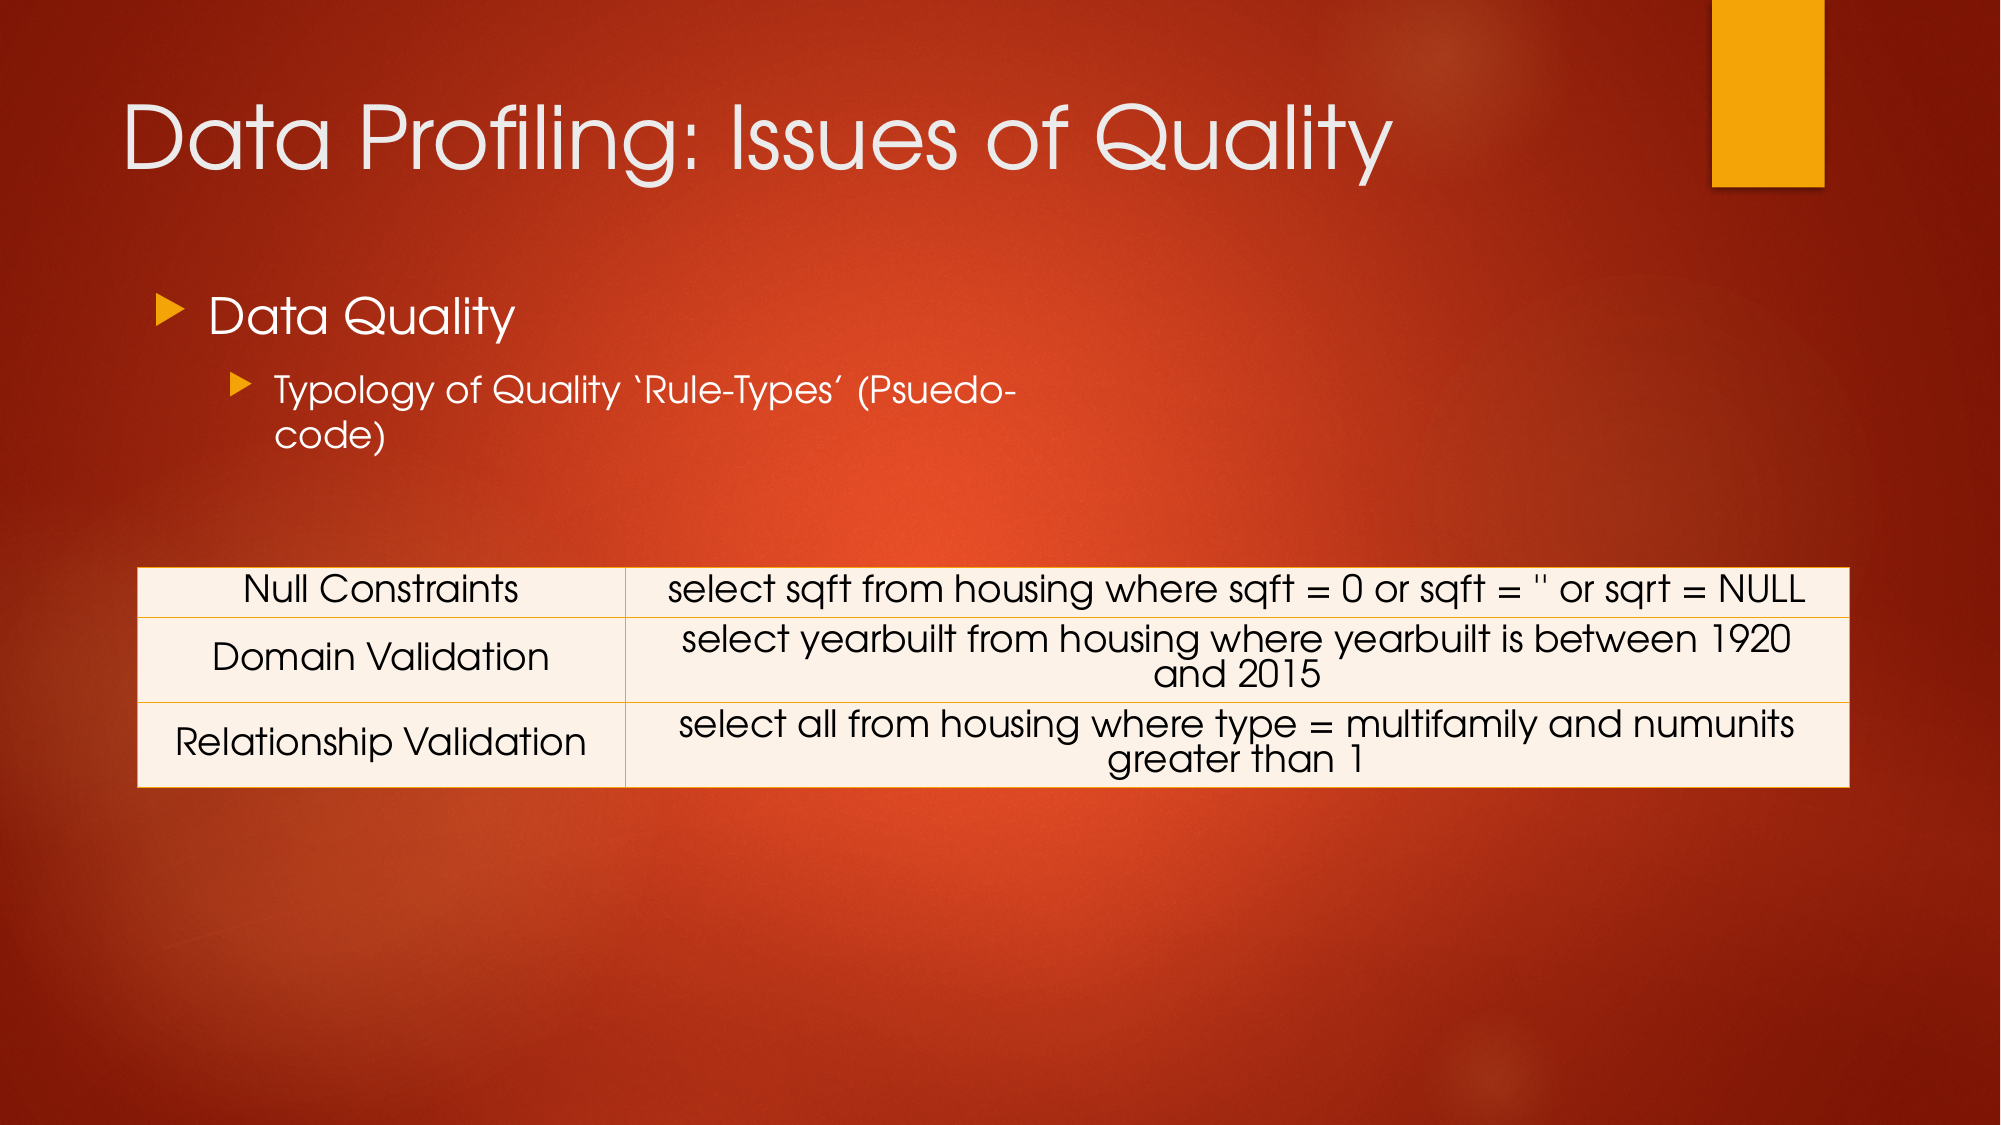

# Data Profiling: Issues of Quality
Data Quality
Typology of Quality ‘Rule-Types’ (Psuedo-code)

| Null Constraints | select sqft from housing where sqft = 0 or sqft = '' or sqrt = NULL |
| --- | --- |
| Domain Validation | select yearbuilt from housing where yearbuilt is between 1920 and 2015 |
| Relationship Validation | select all from housing where type = multifamily and numunits greater than 1 |